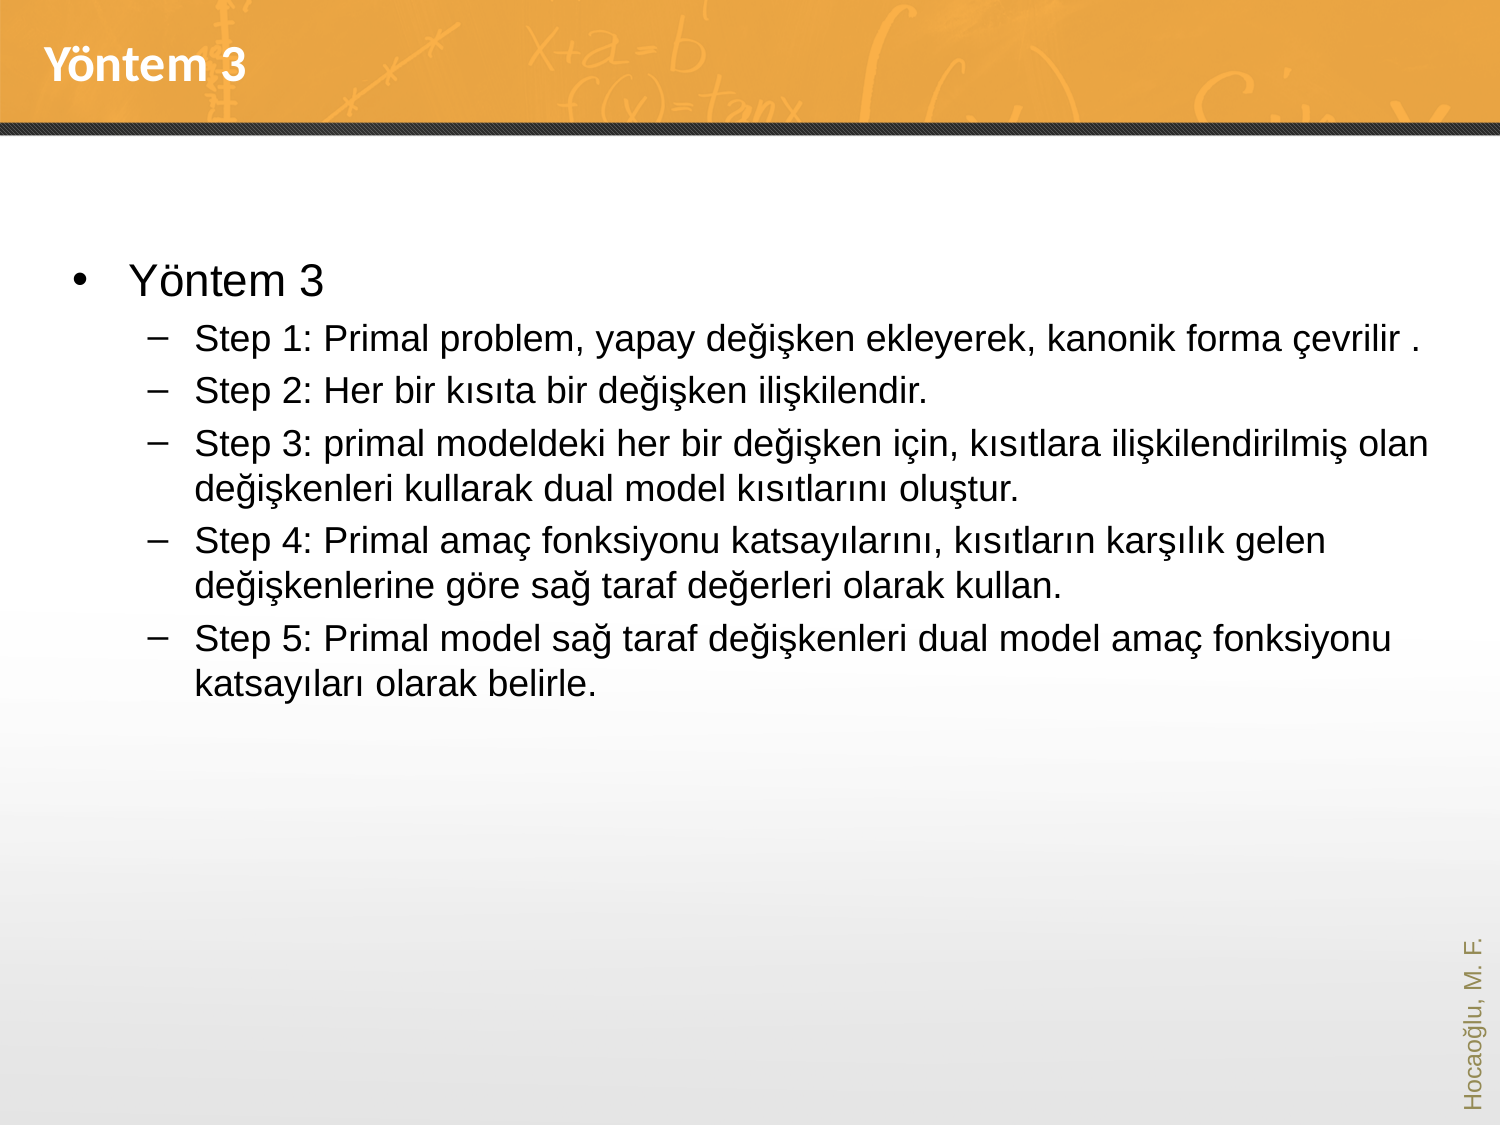

# Yöntem 3
Yöntem 3
Step 1: Primal problem, yapay değişken ekleyerek, kanonik forma çevrilir .
Step 2: Her bir kısıta bir değişken ilişkilendir.
Step 3: primal modeldeki her bir değişken için, kısıtlara ilişkilendirilmiş olan değişkenleri kullarak dual model kısıtlarını oluştur.
Step 4: Primal amaç fonksiyonu katsayılarını, kısıtların karşılık gelen değişkenlerine göre sağ taraf değerleri olarak kullan.
Step 5: Primal model sağ taraf değişkenleri dual model amaç fonksiyonu katsayıları olarak belirle.